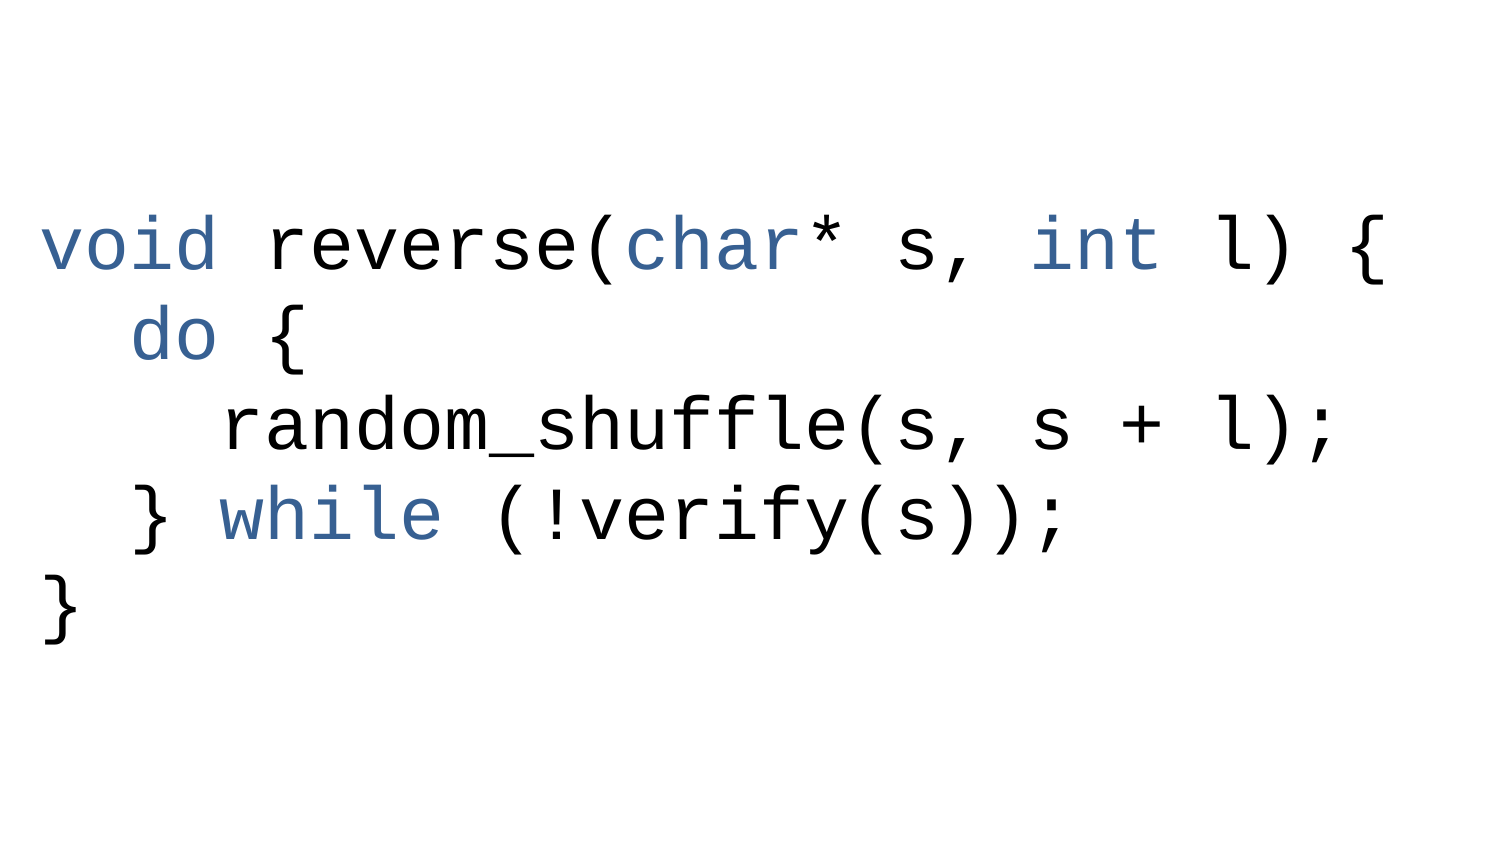

void reverse(char* s, int l) {
  do {
    random_shuffle(s, s + l);
  } while (!verify(s));
}